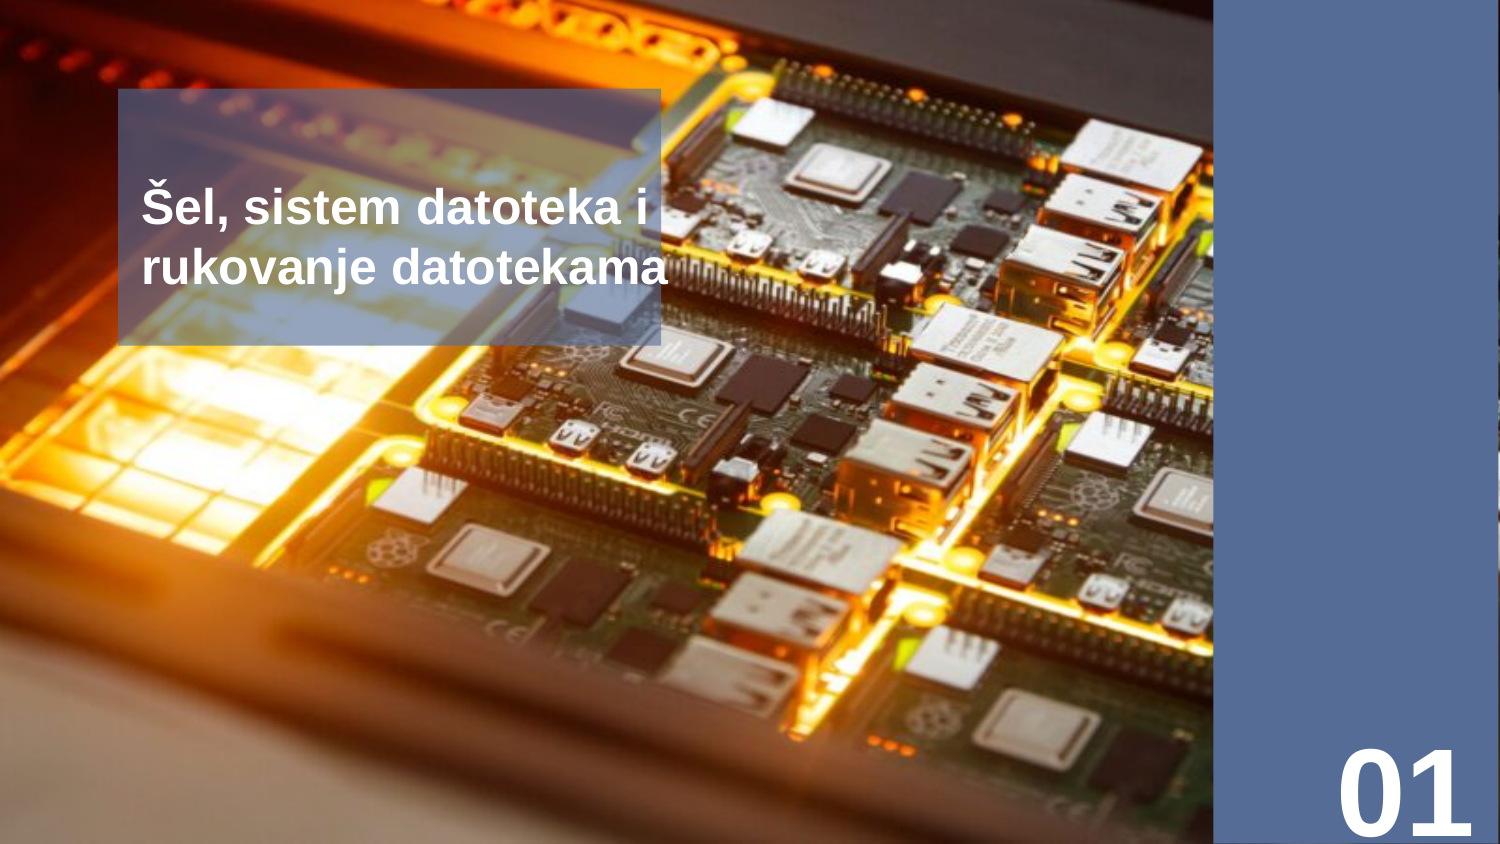

# Šel, sistem datoteka i rukovanje datotekama
01